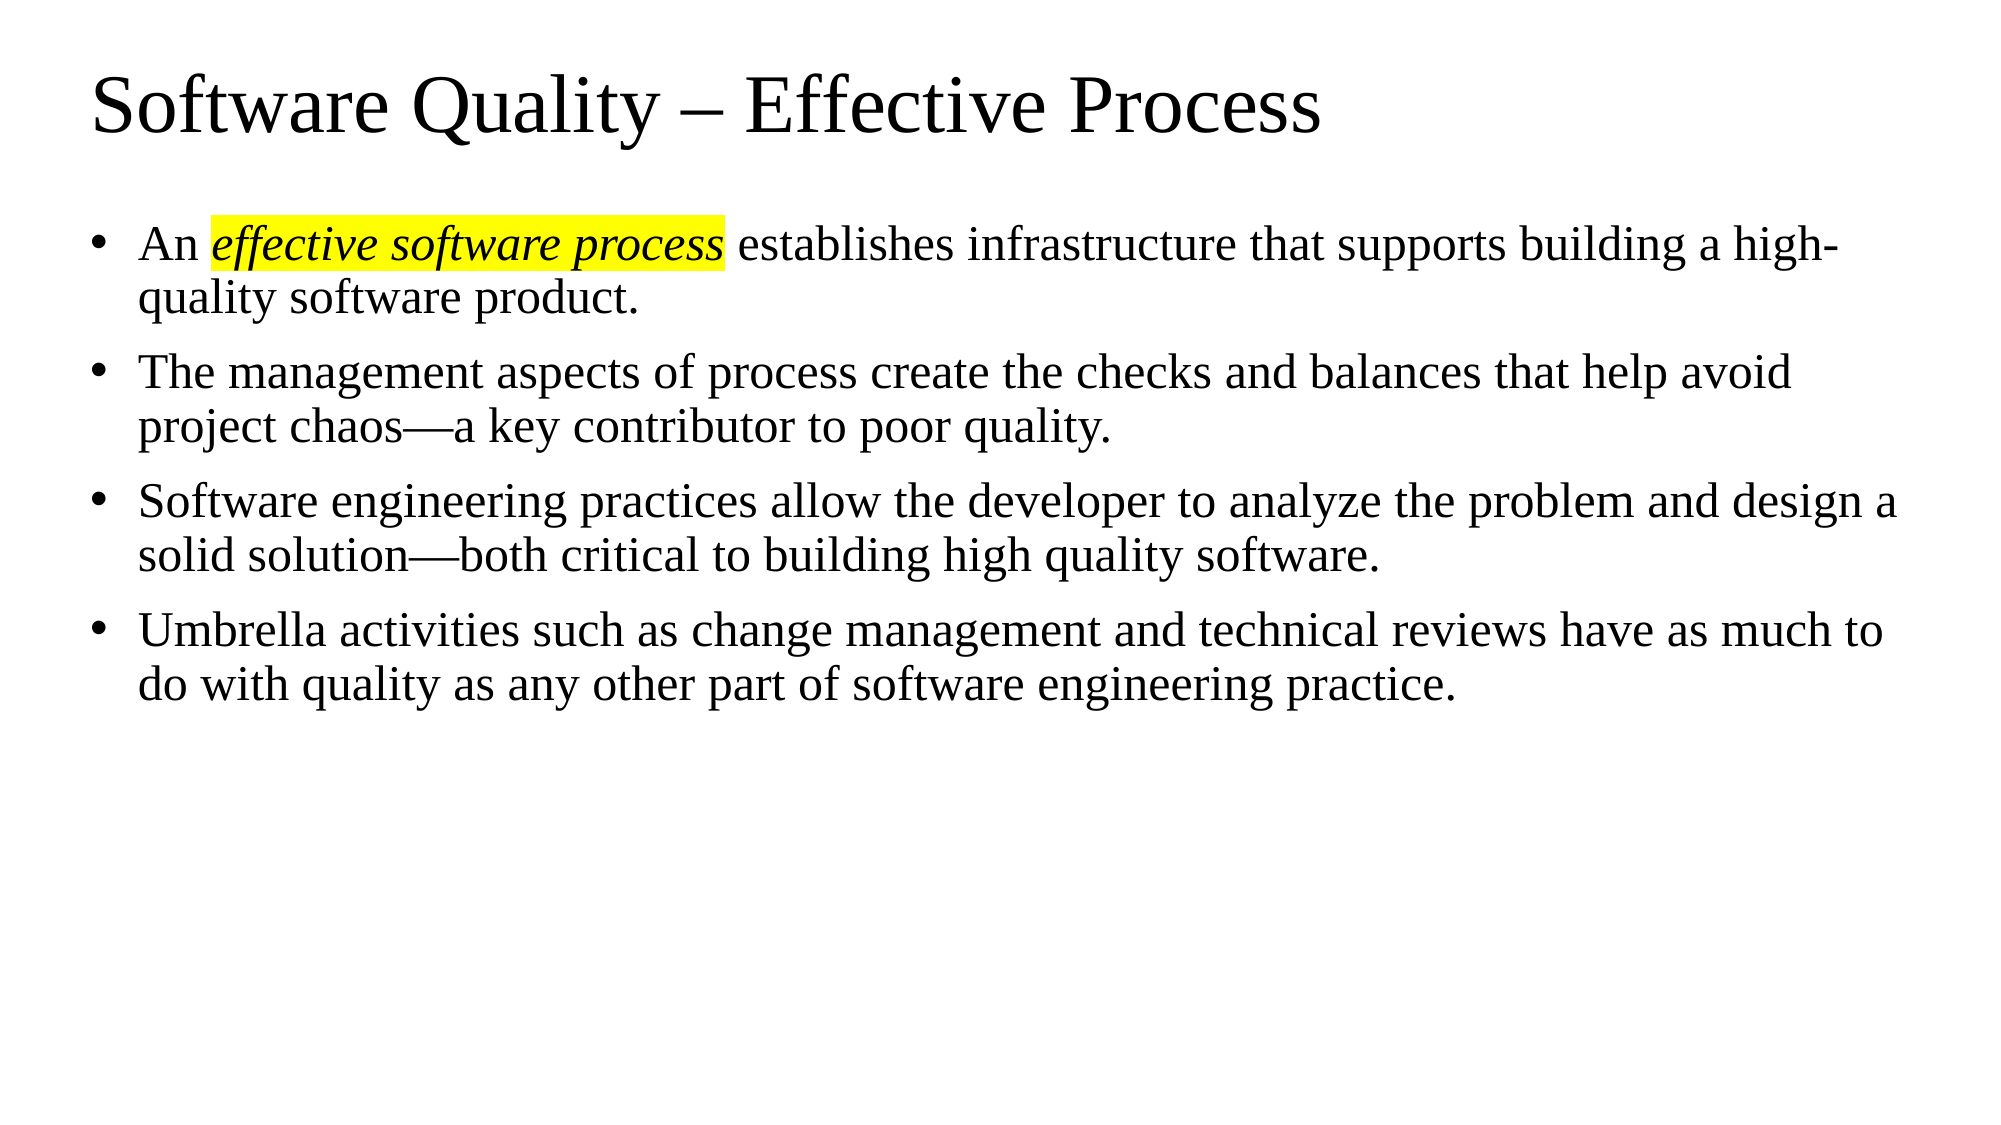

# Software Quality – Effective Process
An effective software process establishes infrastructure that supports building a high-quality software product.
The management aspects of process create the checks and balances that help avoid project chaos—a key contributor to poor quality.
Software engineering practices allow the developer to analyze the problem and design a solid solution—both critical to building high quality software.
Umbrella activities such as change management and technical reviews have as much to do with quality as any other part of software engineering practice.
90